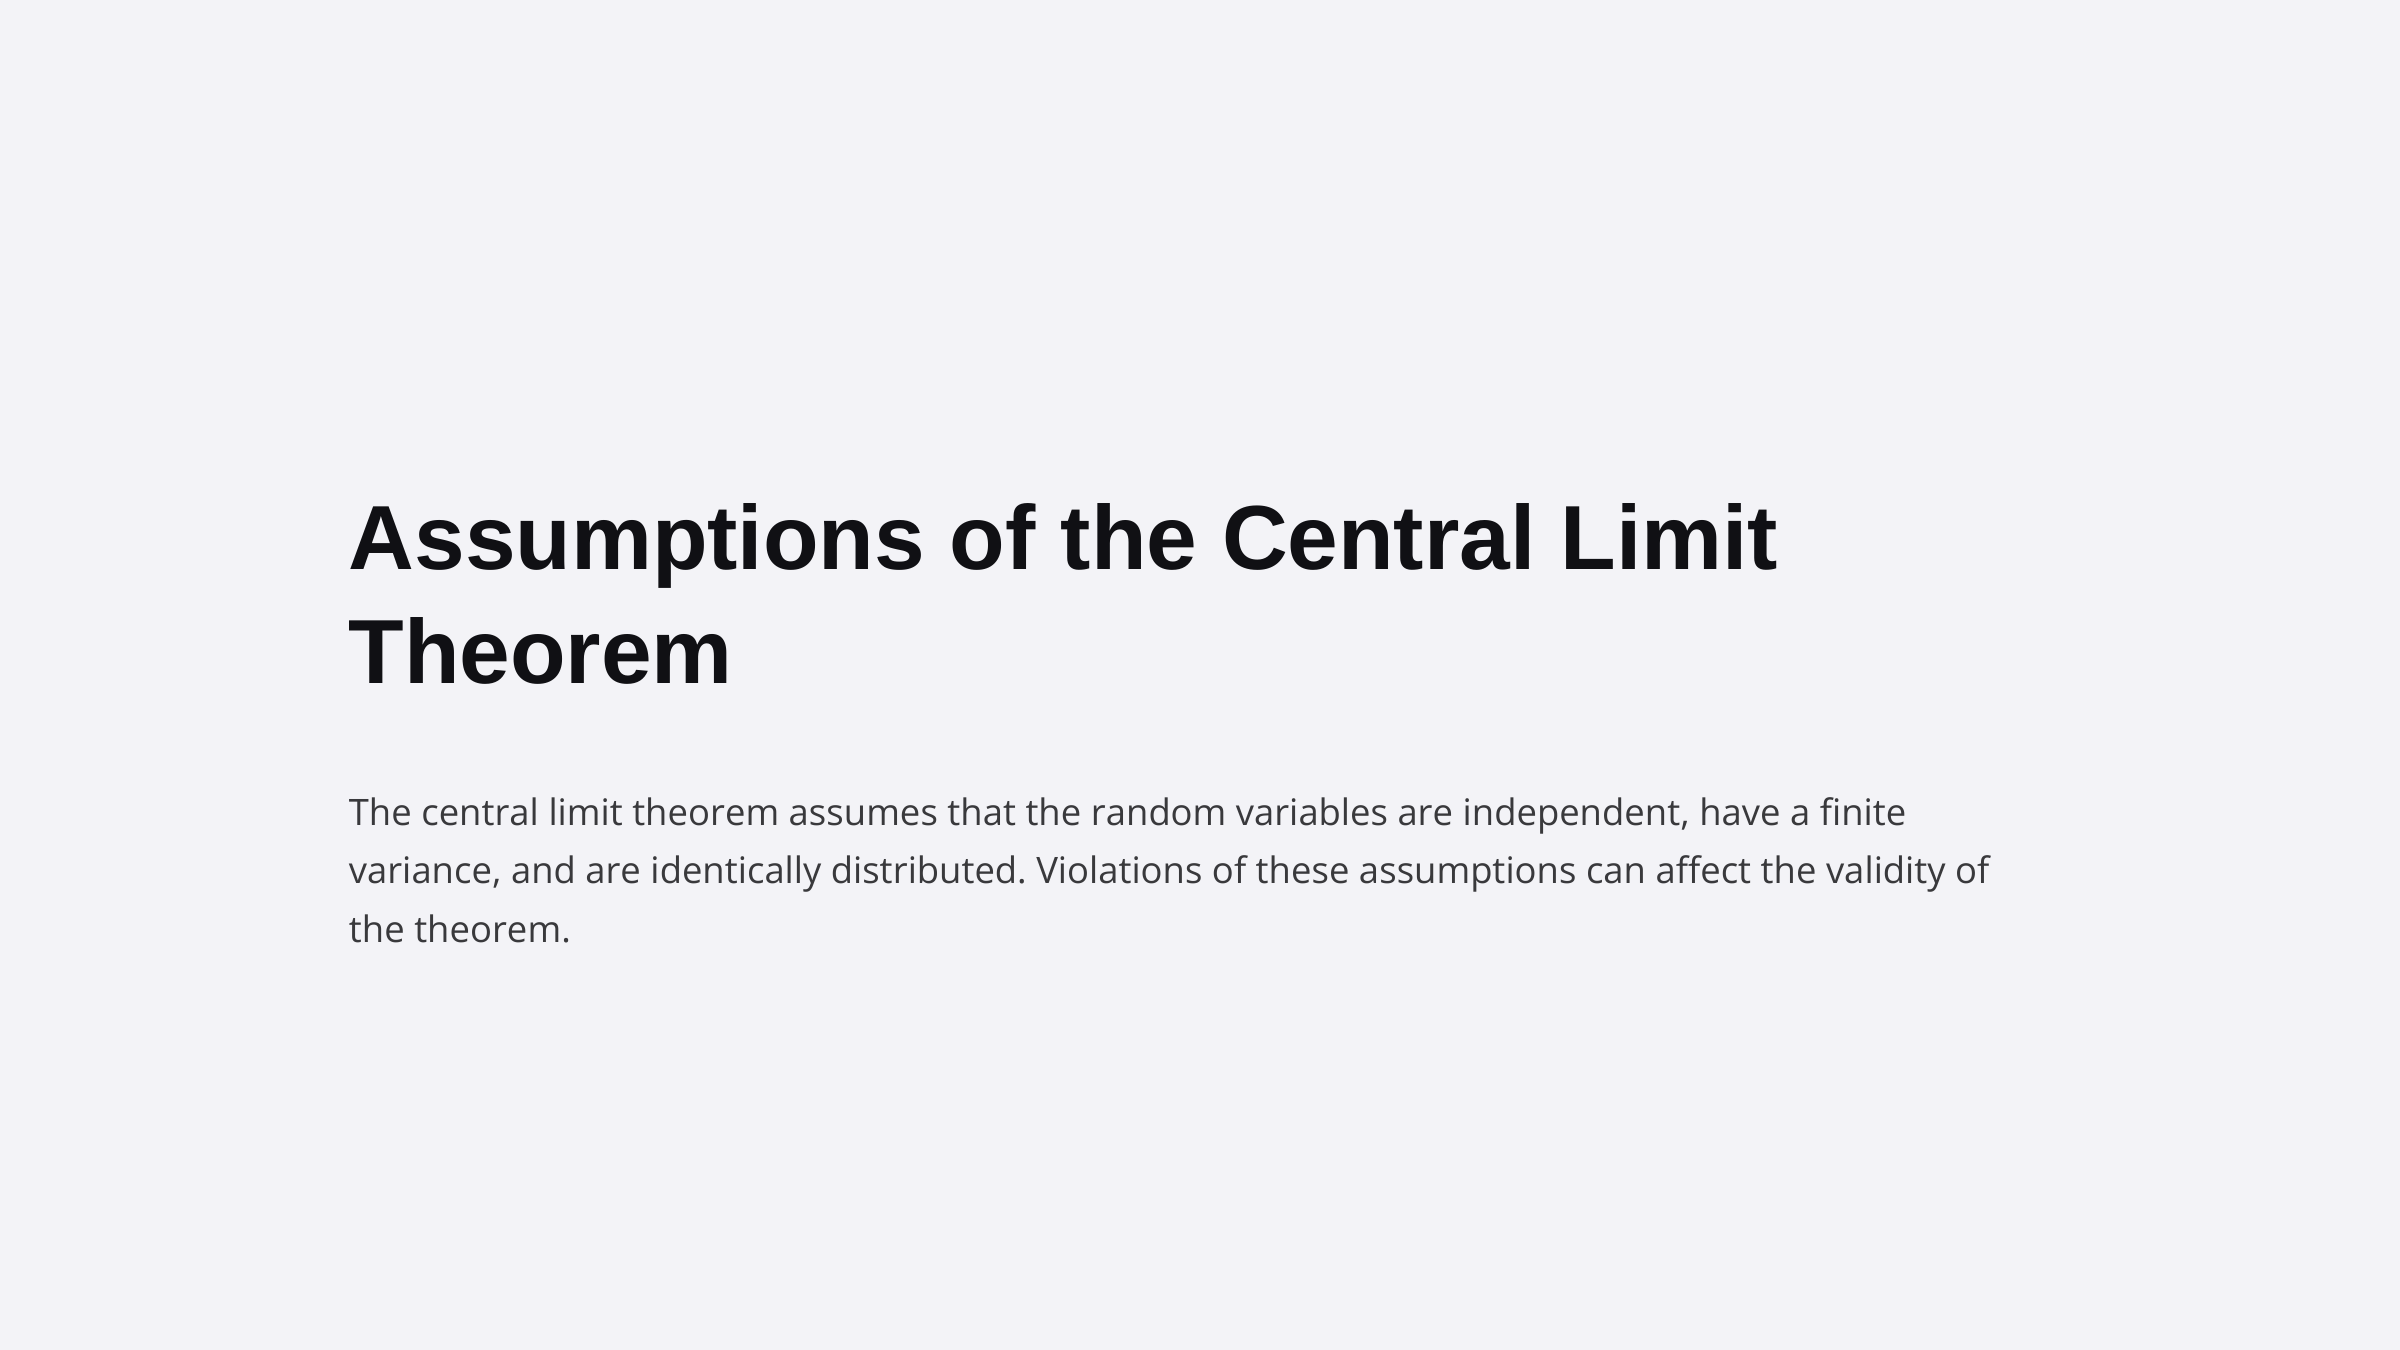

Assumptions of the Central Limit Theorem
The central limit theorem assumes that the random variables are independent, have a finite variance, and are identically distributed. Violations of these assumptions can affect the validity of the theorem.